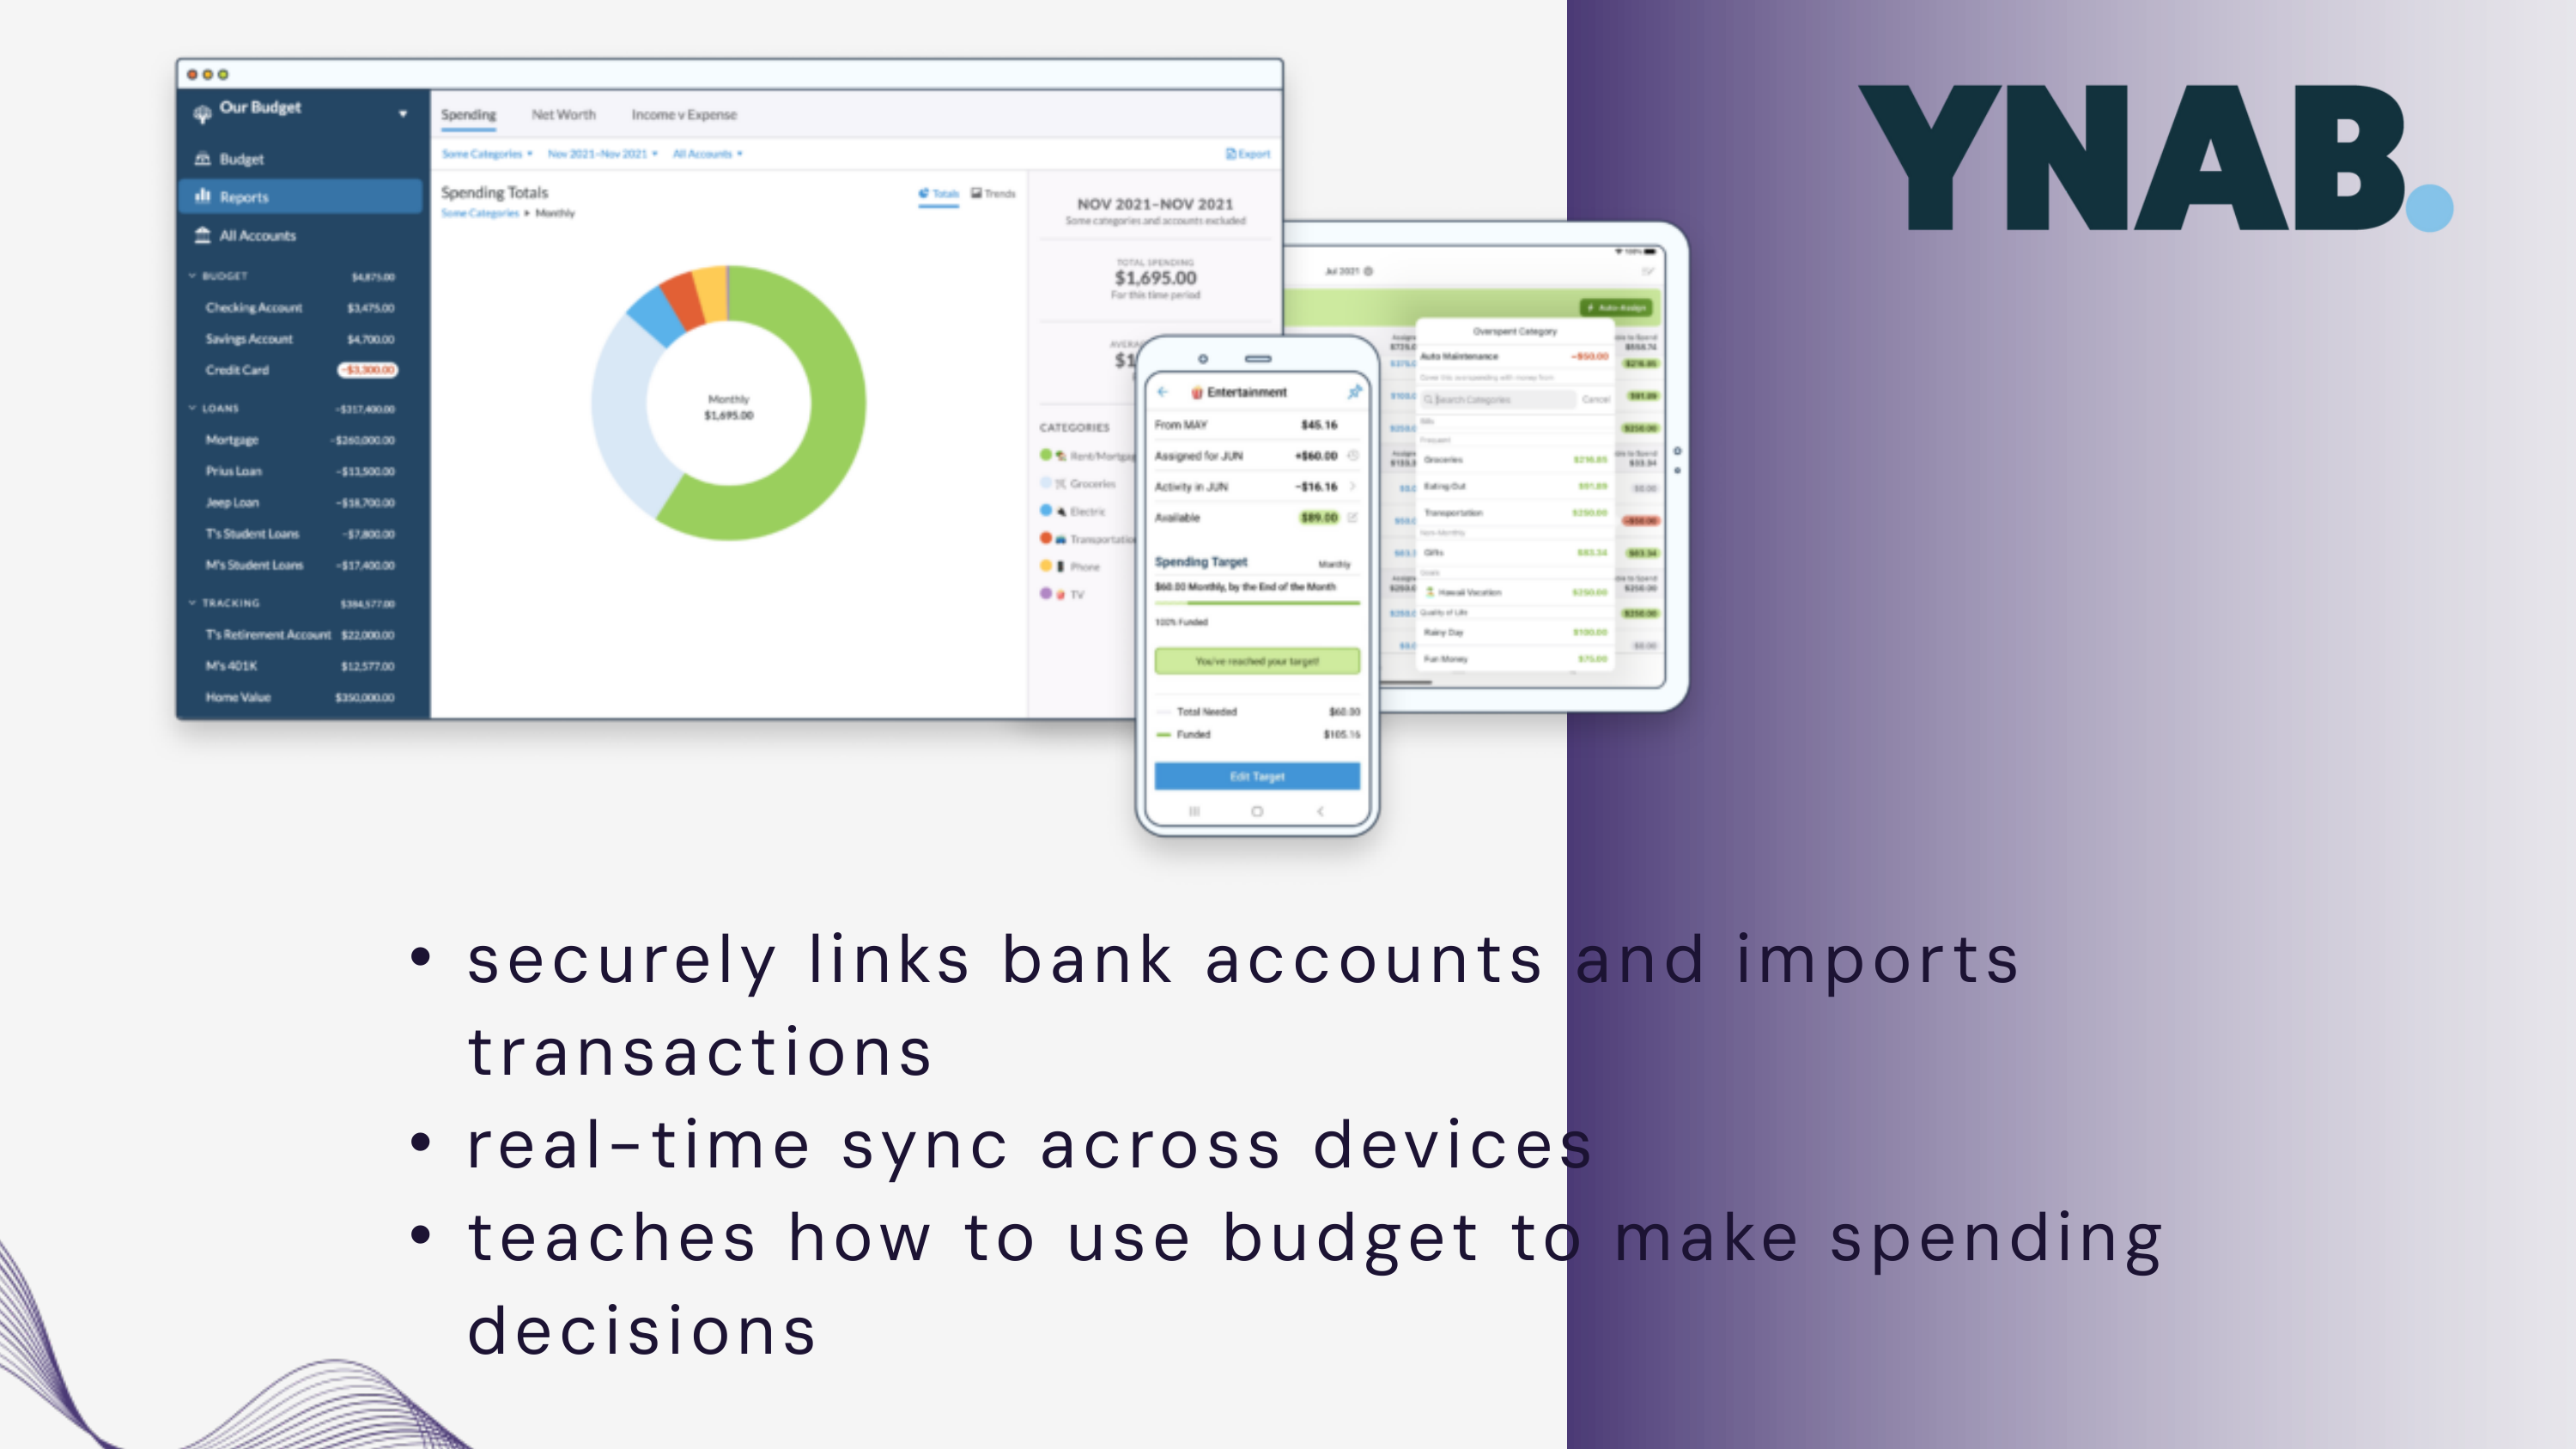

securely links bank accounts and imports transactions
real-time sync across devices
teaches how to use budget to make spending decisions